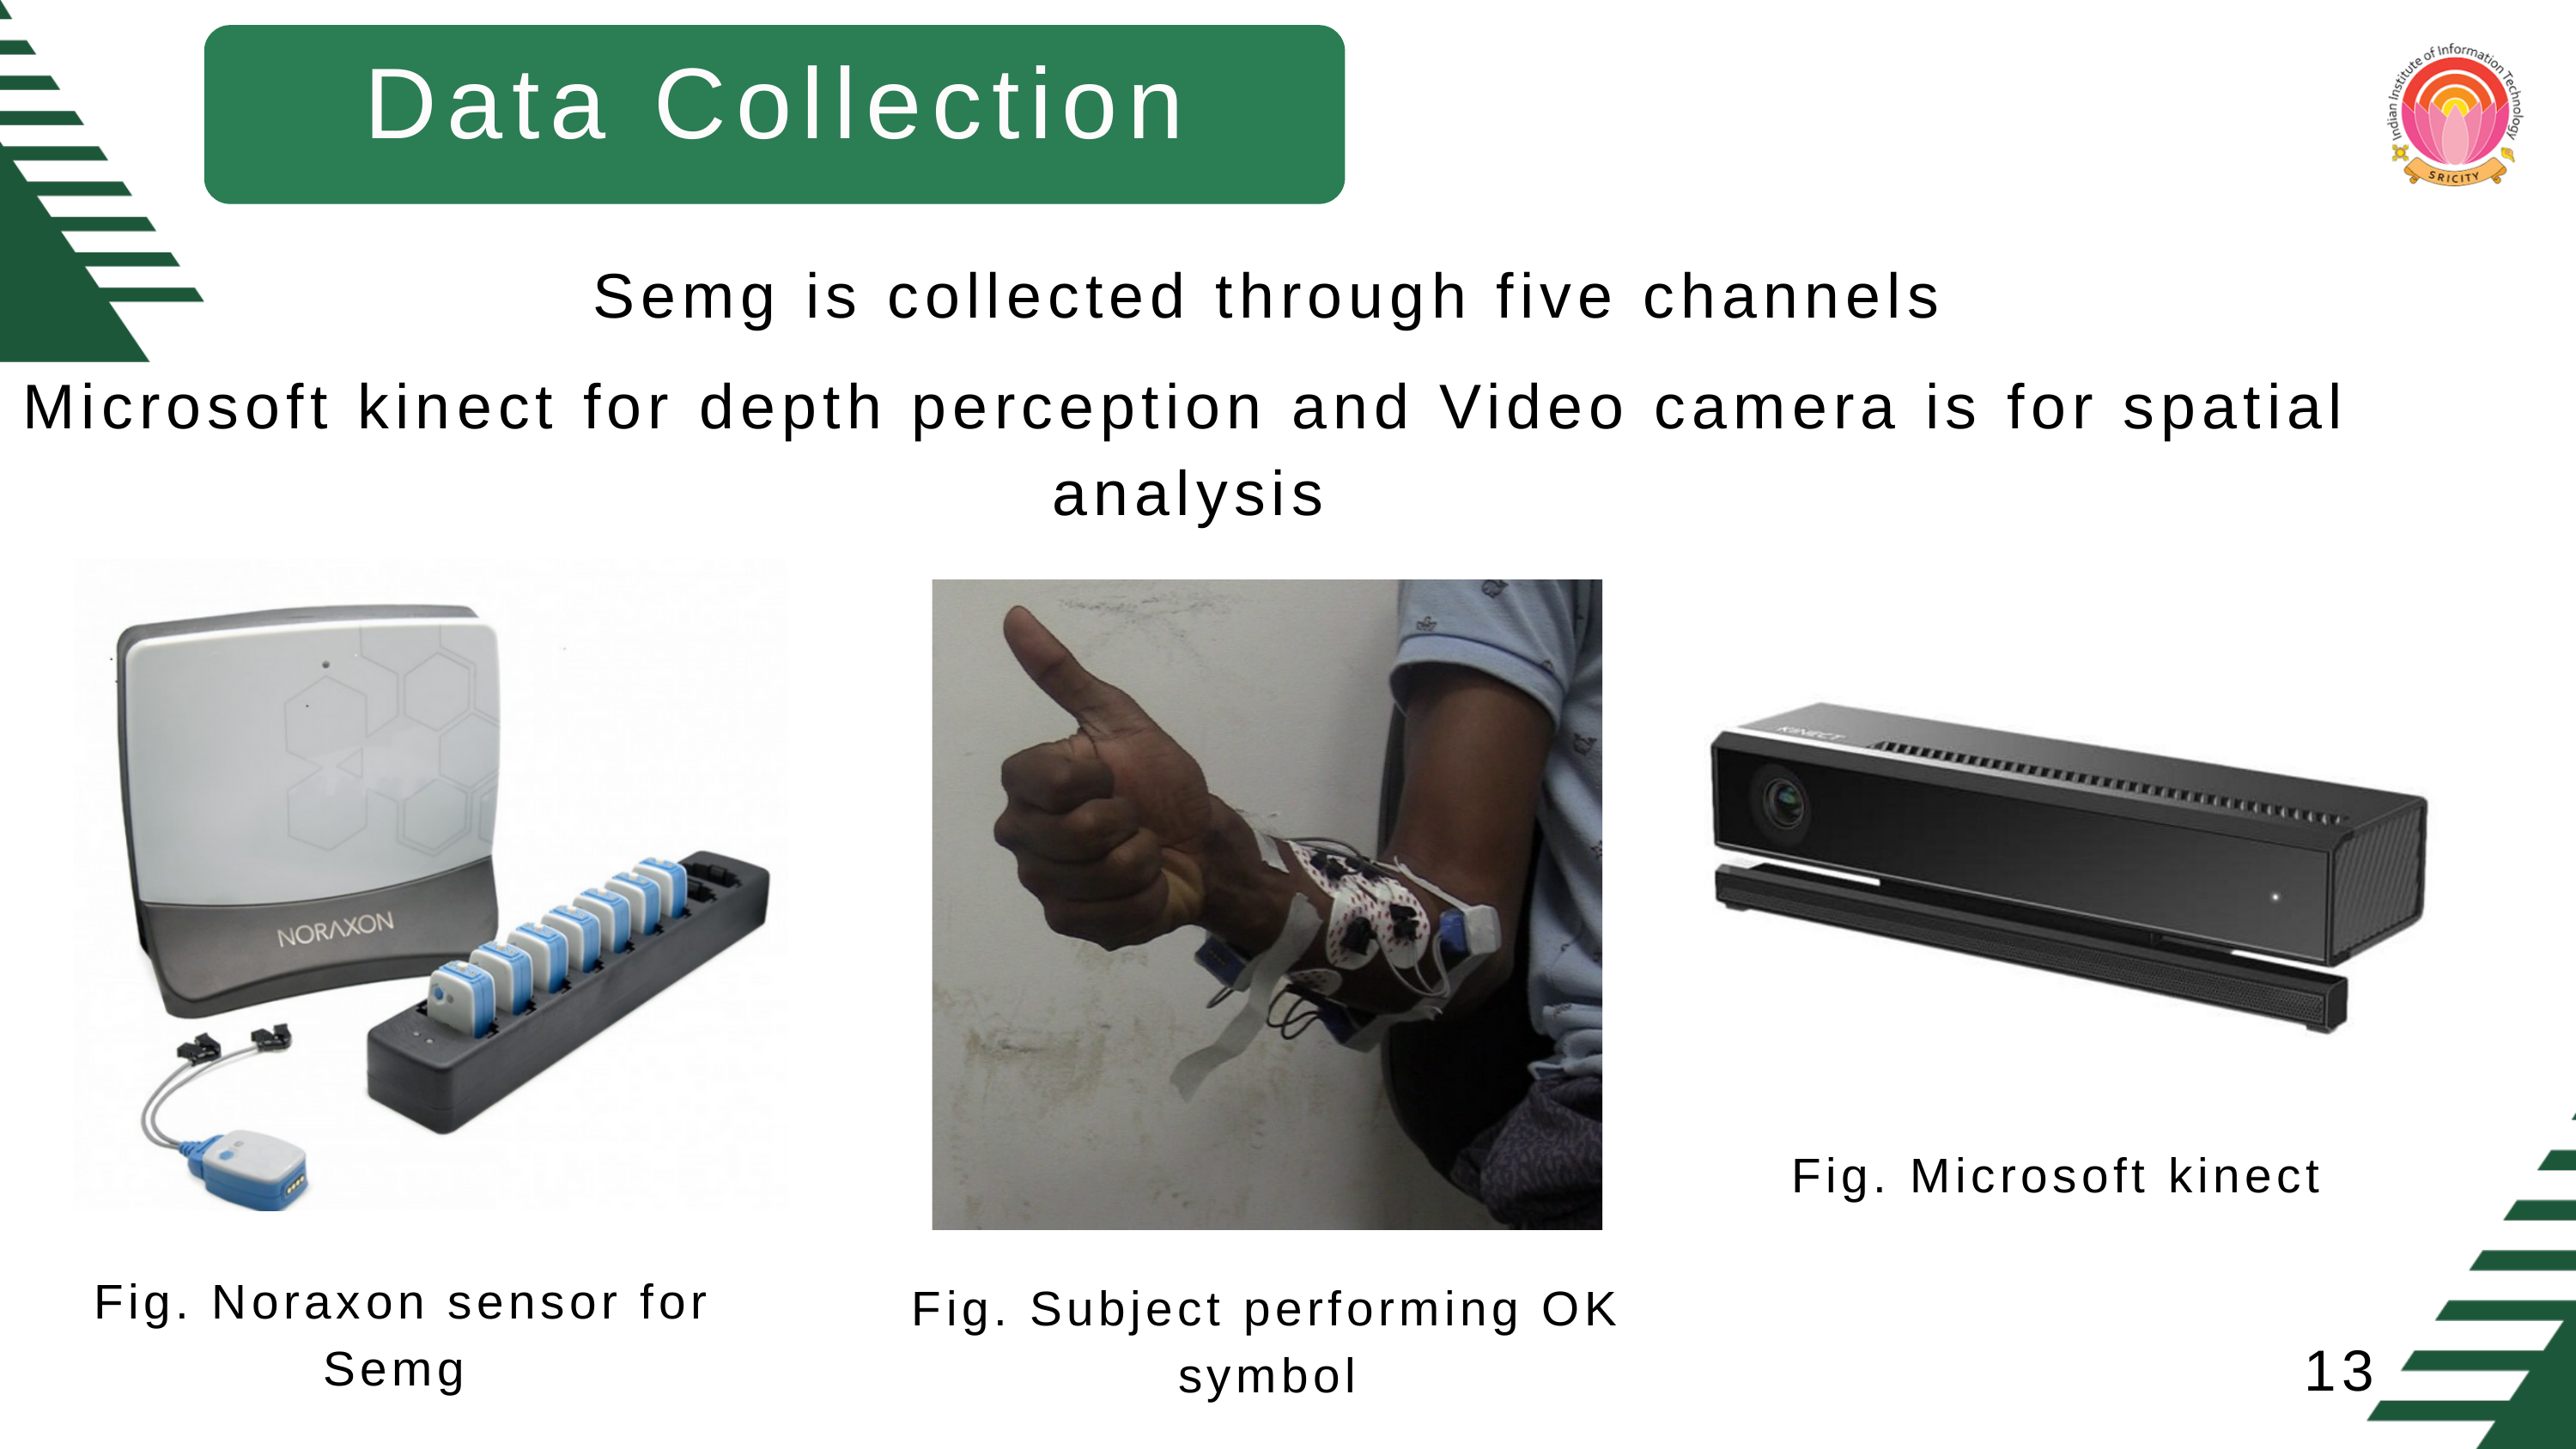

Data Collection

Semg is collected through five channels
Microsoft kinect for depth perception and Video camera is for spatial analysis

Fig. Microsoft kinect
Fig. Noraxon sensor for Semg
Fig. Subject performing OK symbol
13